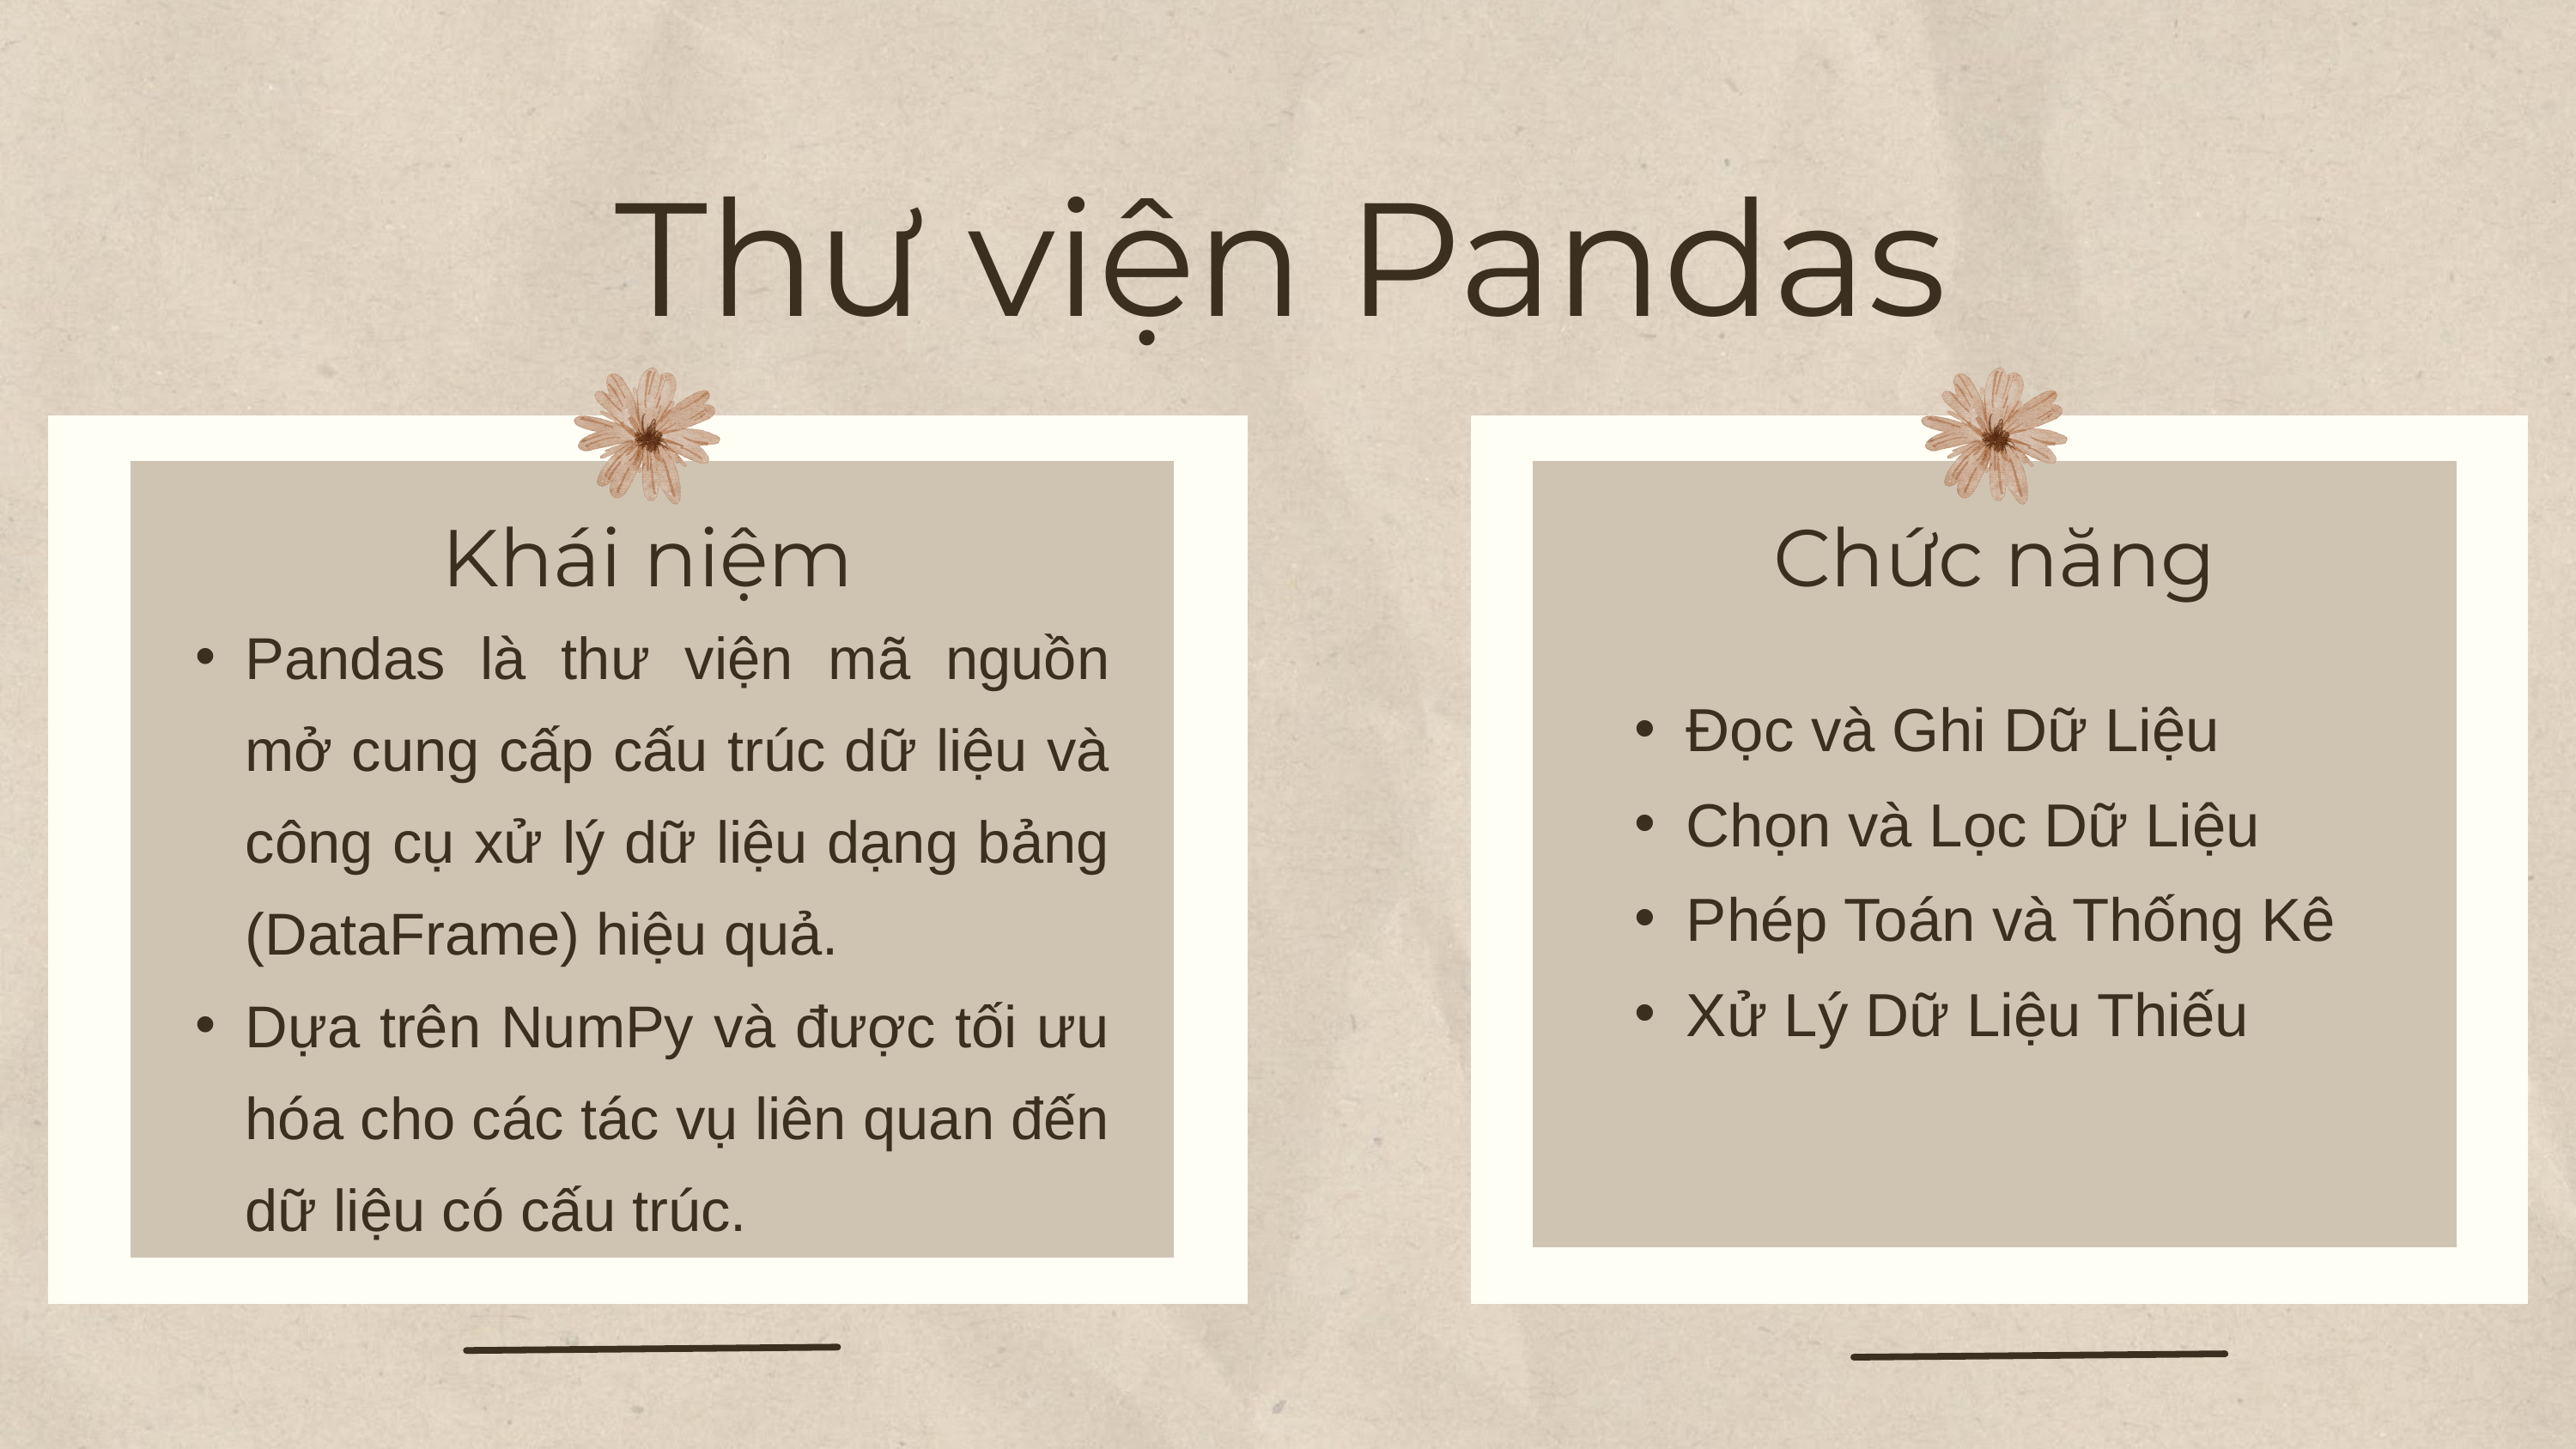

Thư viện Pandas

Khái niệm
Chức năng
Pandas là thư viện mã nguồn mở cung cấp cấu trúc dữ liệu và công cụ xử lý dữ liệu dạng bảng (DataFrame) hiệu quả.
Dựa trên NumPy và được tối ưu hóa cho các tác vụ liên quan đến dữ liệu có cấu trúc.

Đọc và Ghi Dữ Liệu
Chọn và Lọc Dữ Liệu
Phép Toán và Thống Kê
Xử Lý Dữ Liệu Thiếu